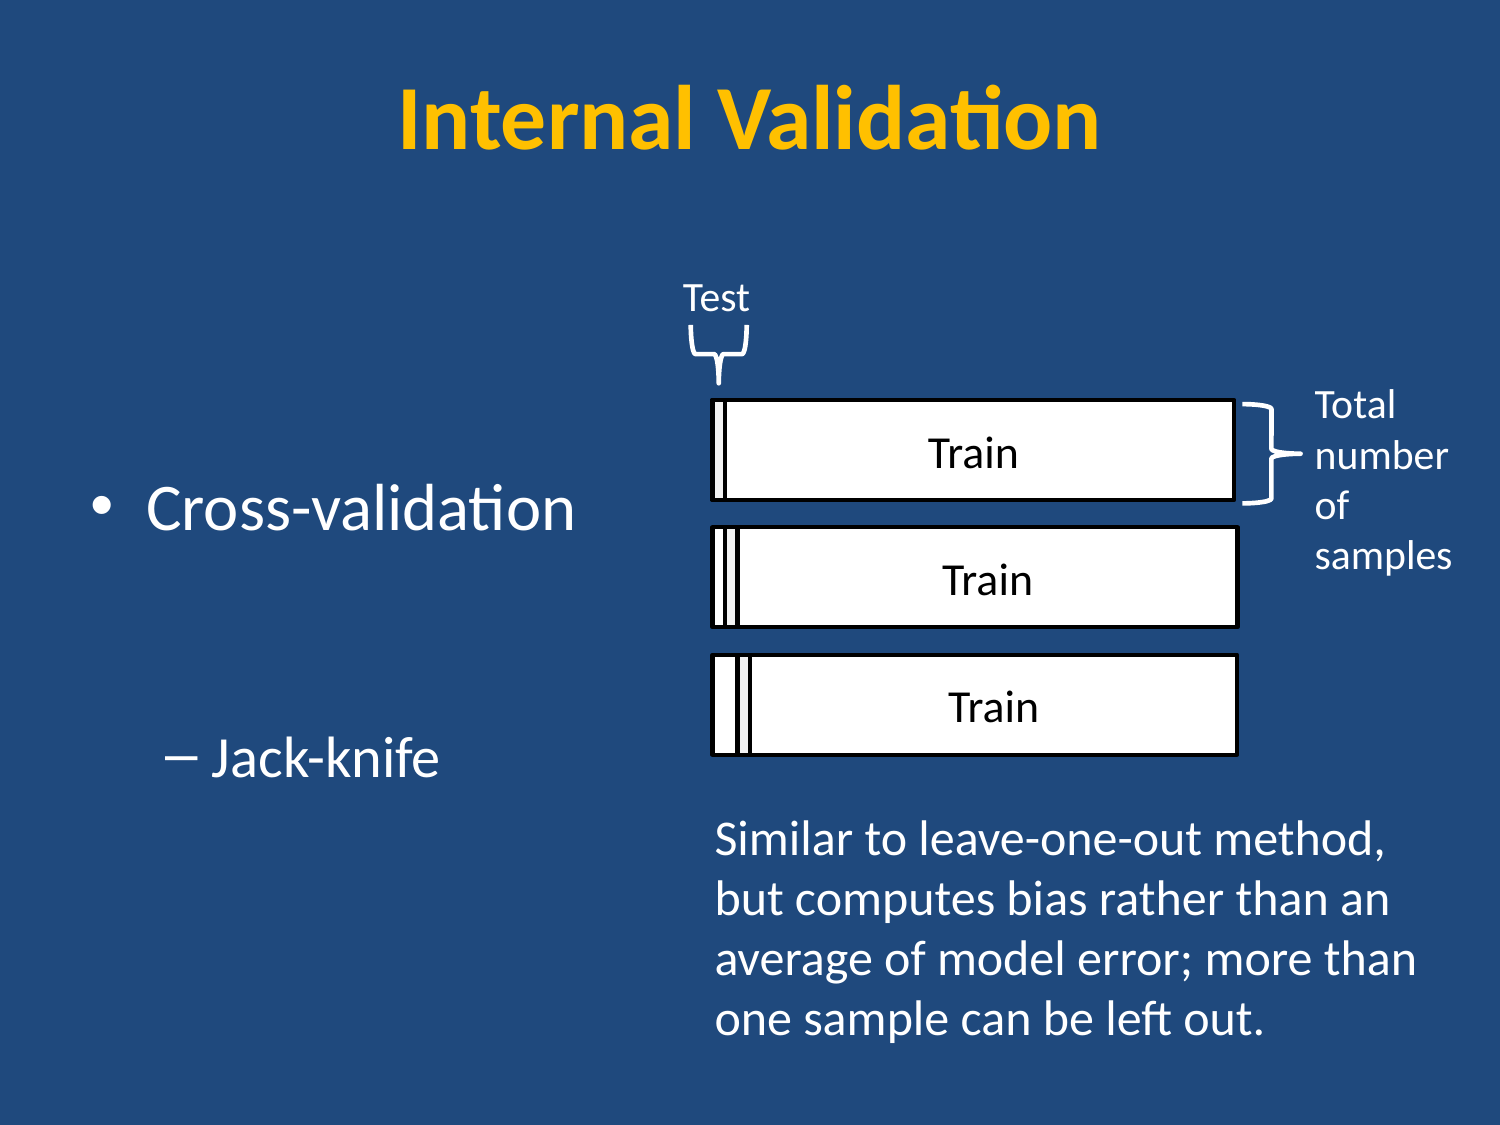

# Internal Validation
Split-sample
Training
Test (validation)
Cross-validation
 K-fold
Leave-one-out
Jack-knife
Bootstrap
Random subsample
 Test

Total number of samples
Train

Train

Train
Similar to leave-one-out method, but computes bias rather than an average of model error; more than one sample can be left out.